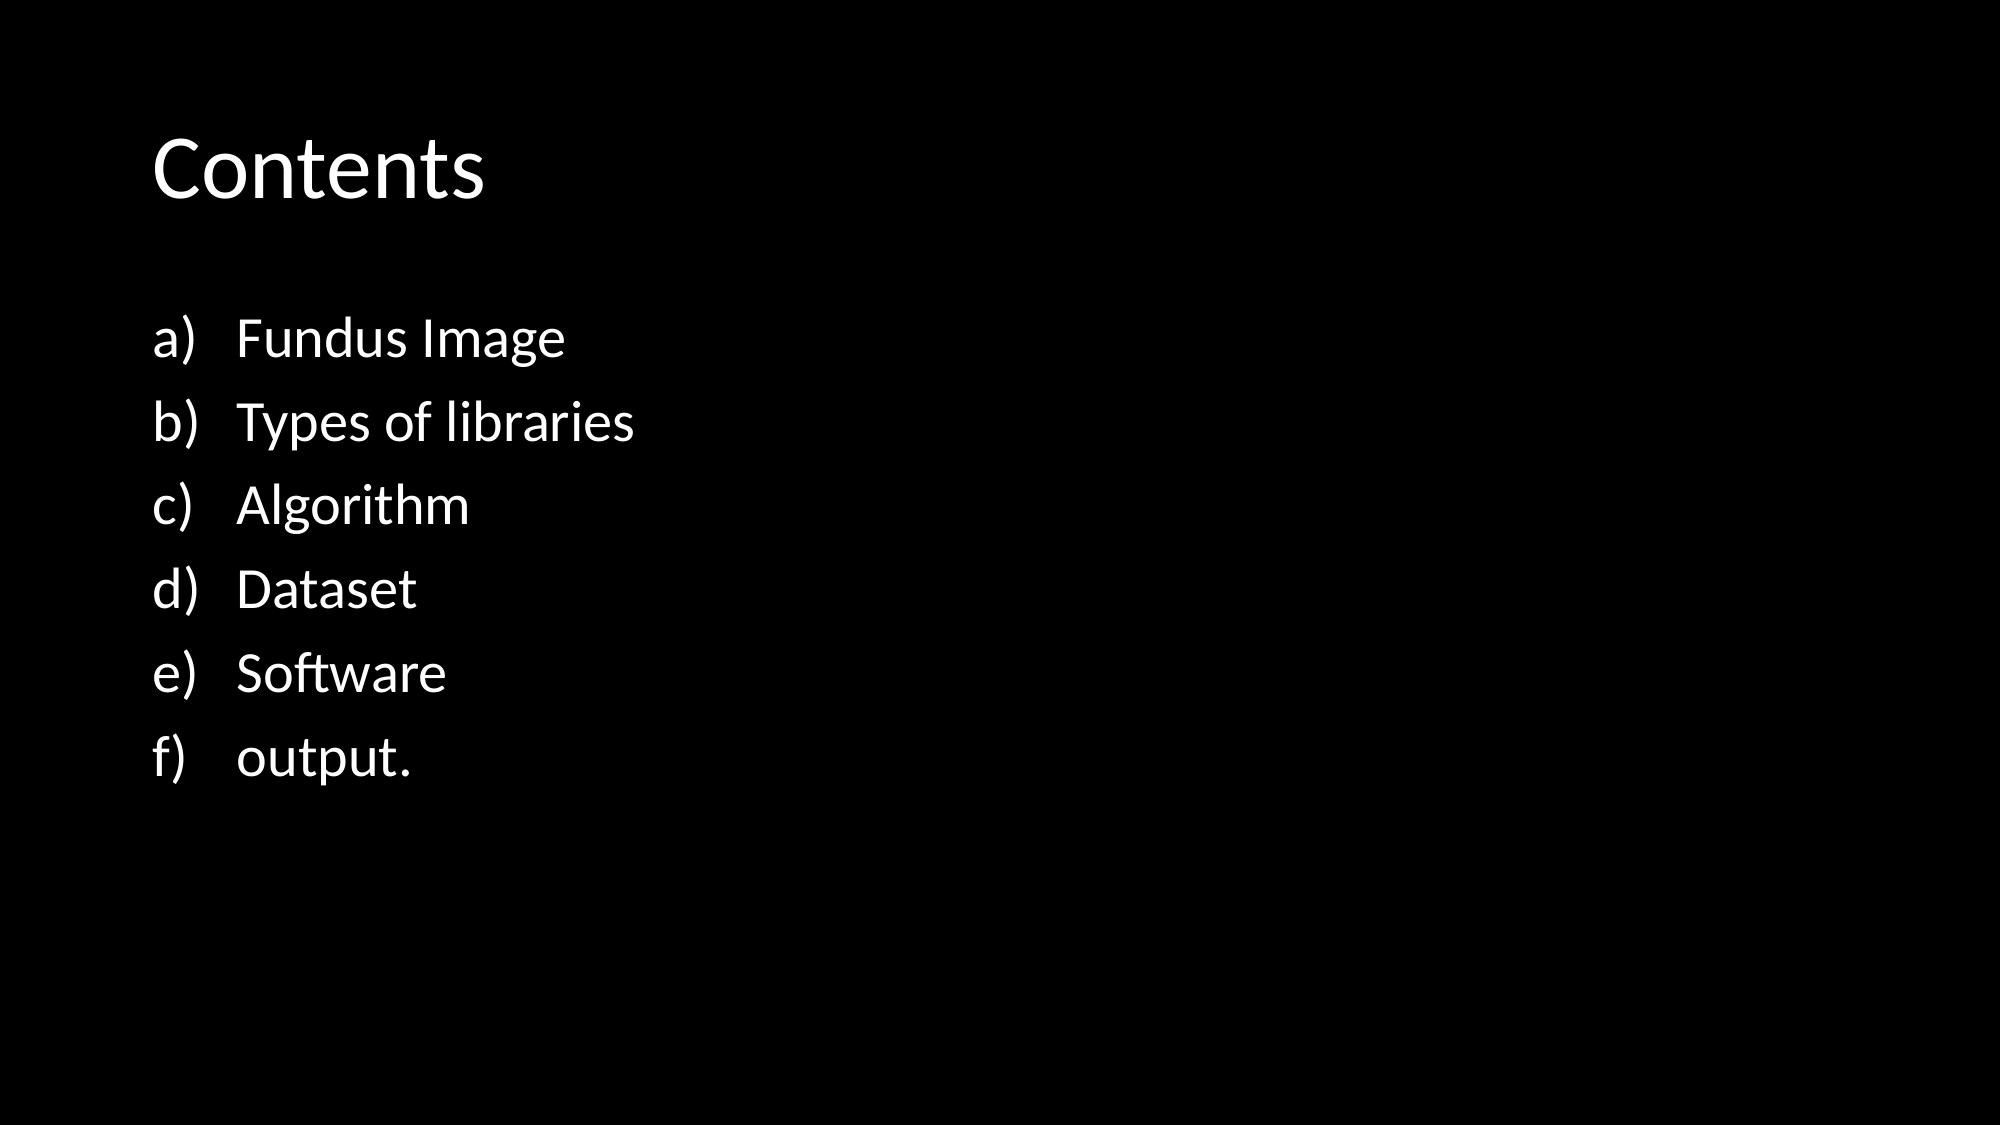

# Contents
Fundus Image
Types of libraries
Algorithm
Dataset
Software
output.